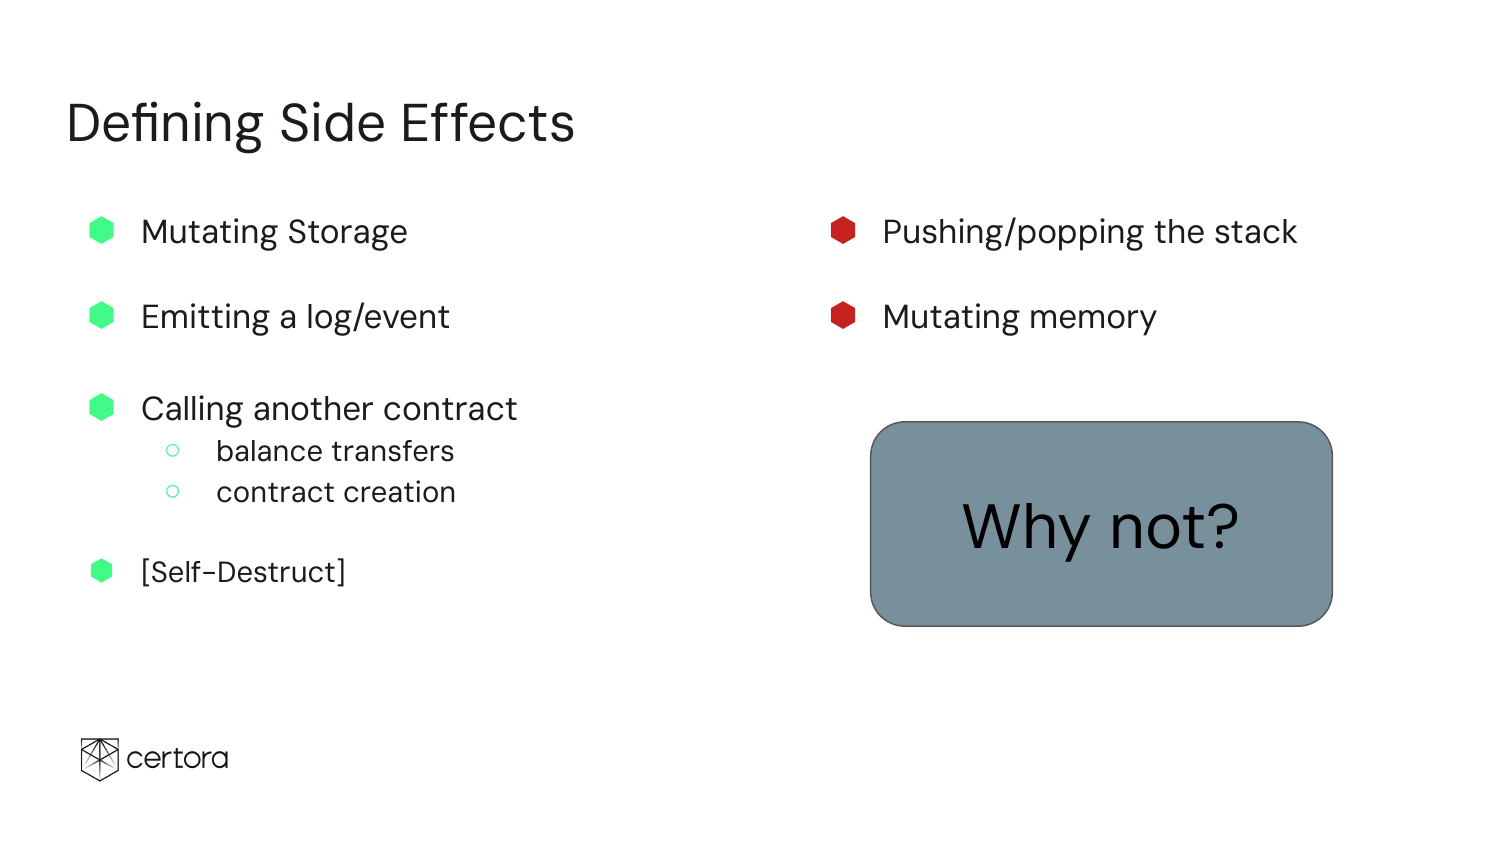

# Defining Side Effects
Mutating Storage
Emitting a log/event
Calling another contract
balance transfers
contract creation
[Self-Destruct]
Pushing/popping the stack
Mutating memory
Why not?